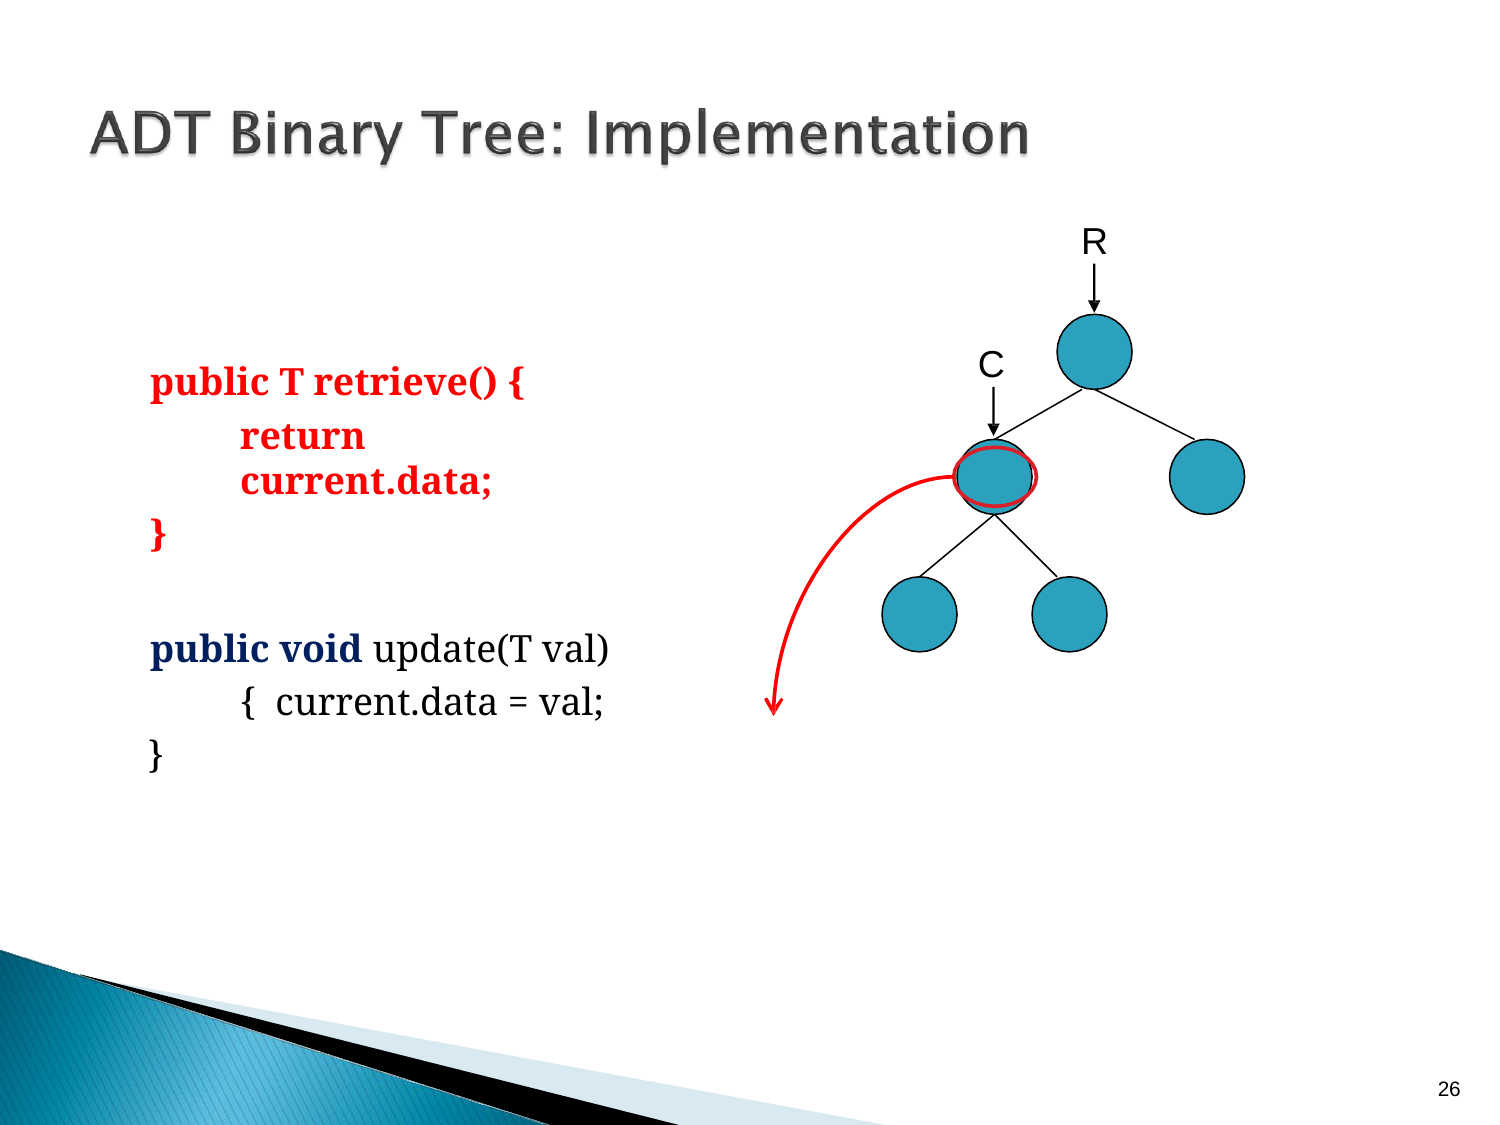

R

C
public T retrieve() {
return current.data;
}

public void update(T val) {  current.data = val;
}
26